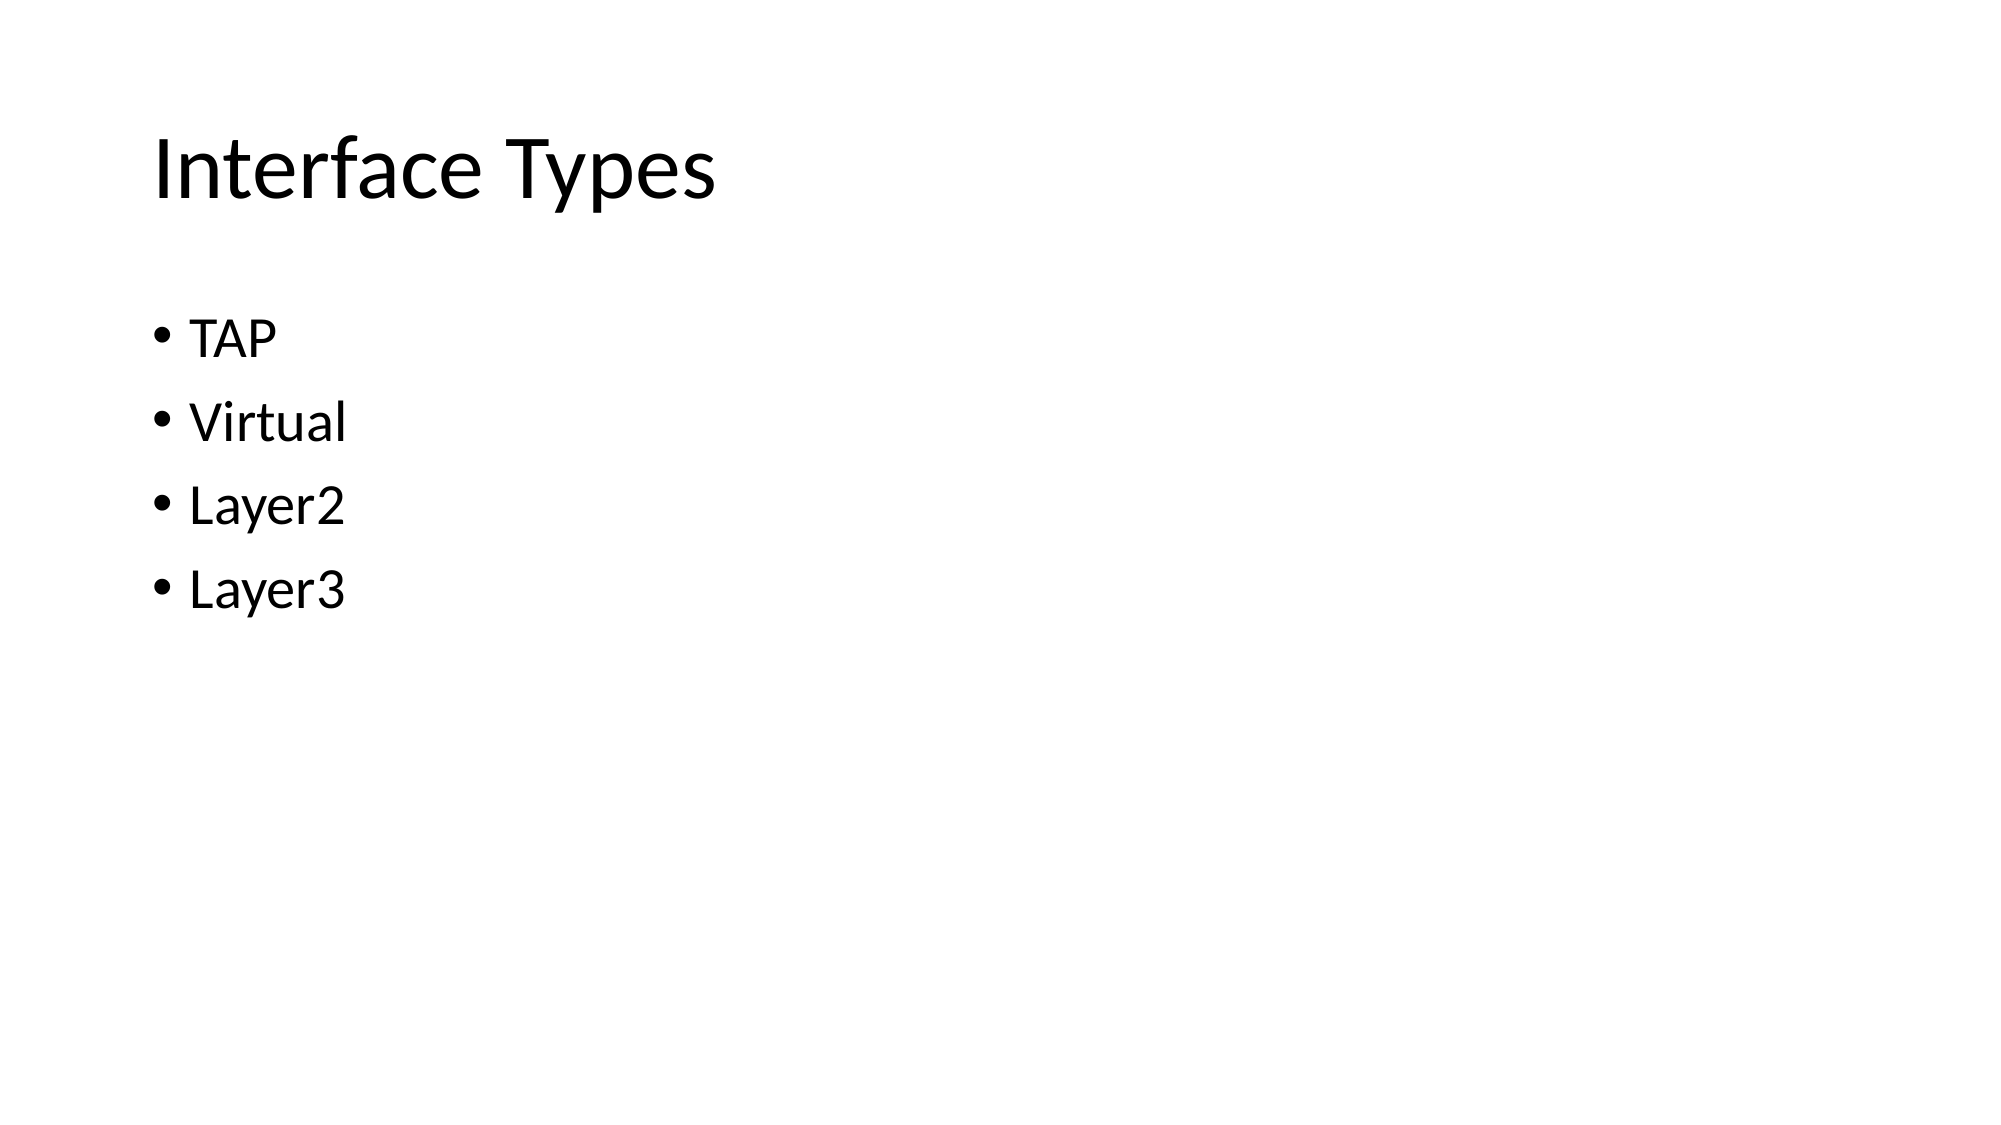

# Interface Types
TAP
Virtual
Layer2
Layer3